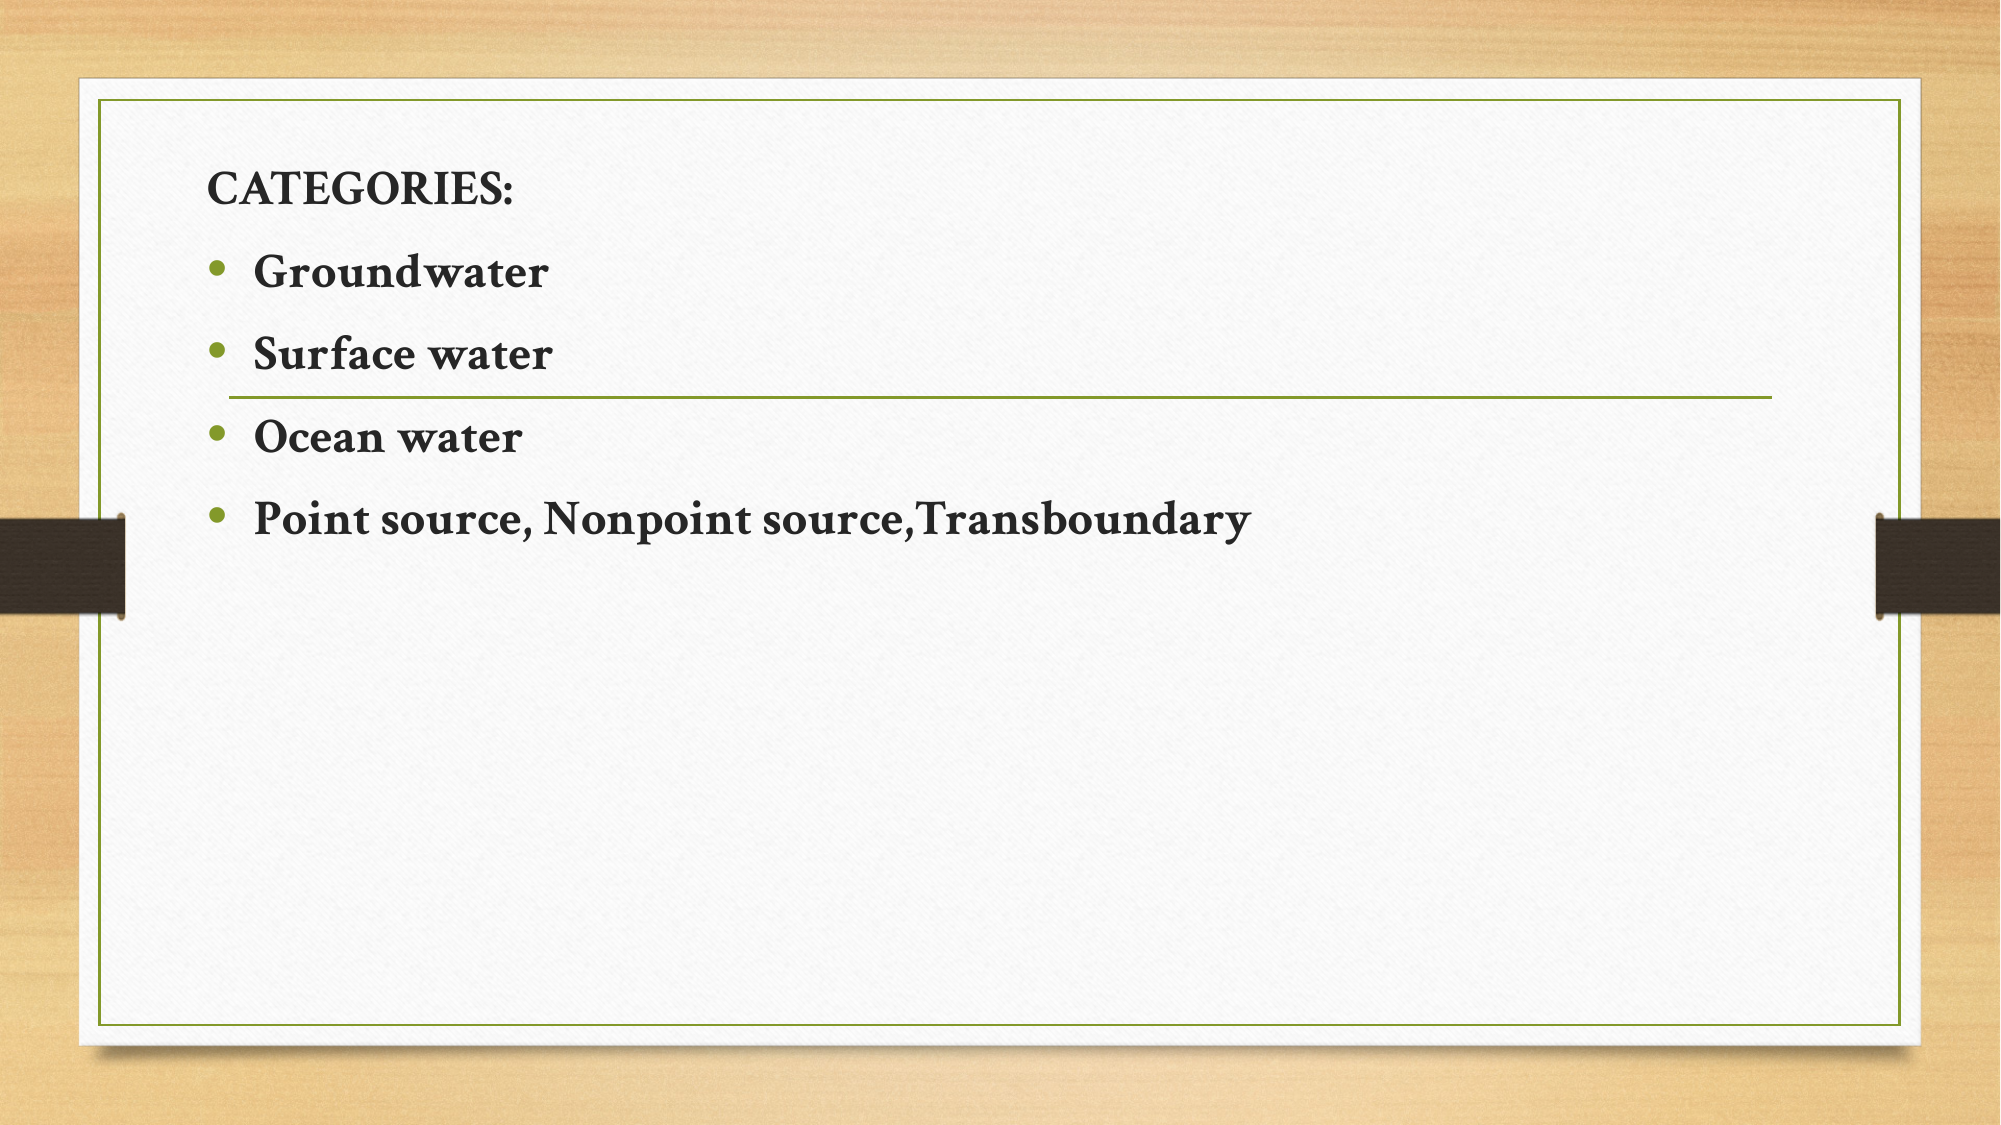

CATEGORIES:
Groundwater
Surface water
Ocean water
Point source, Nonpoint source,Transboundary